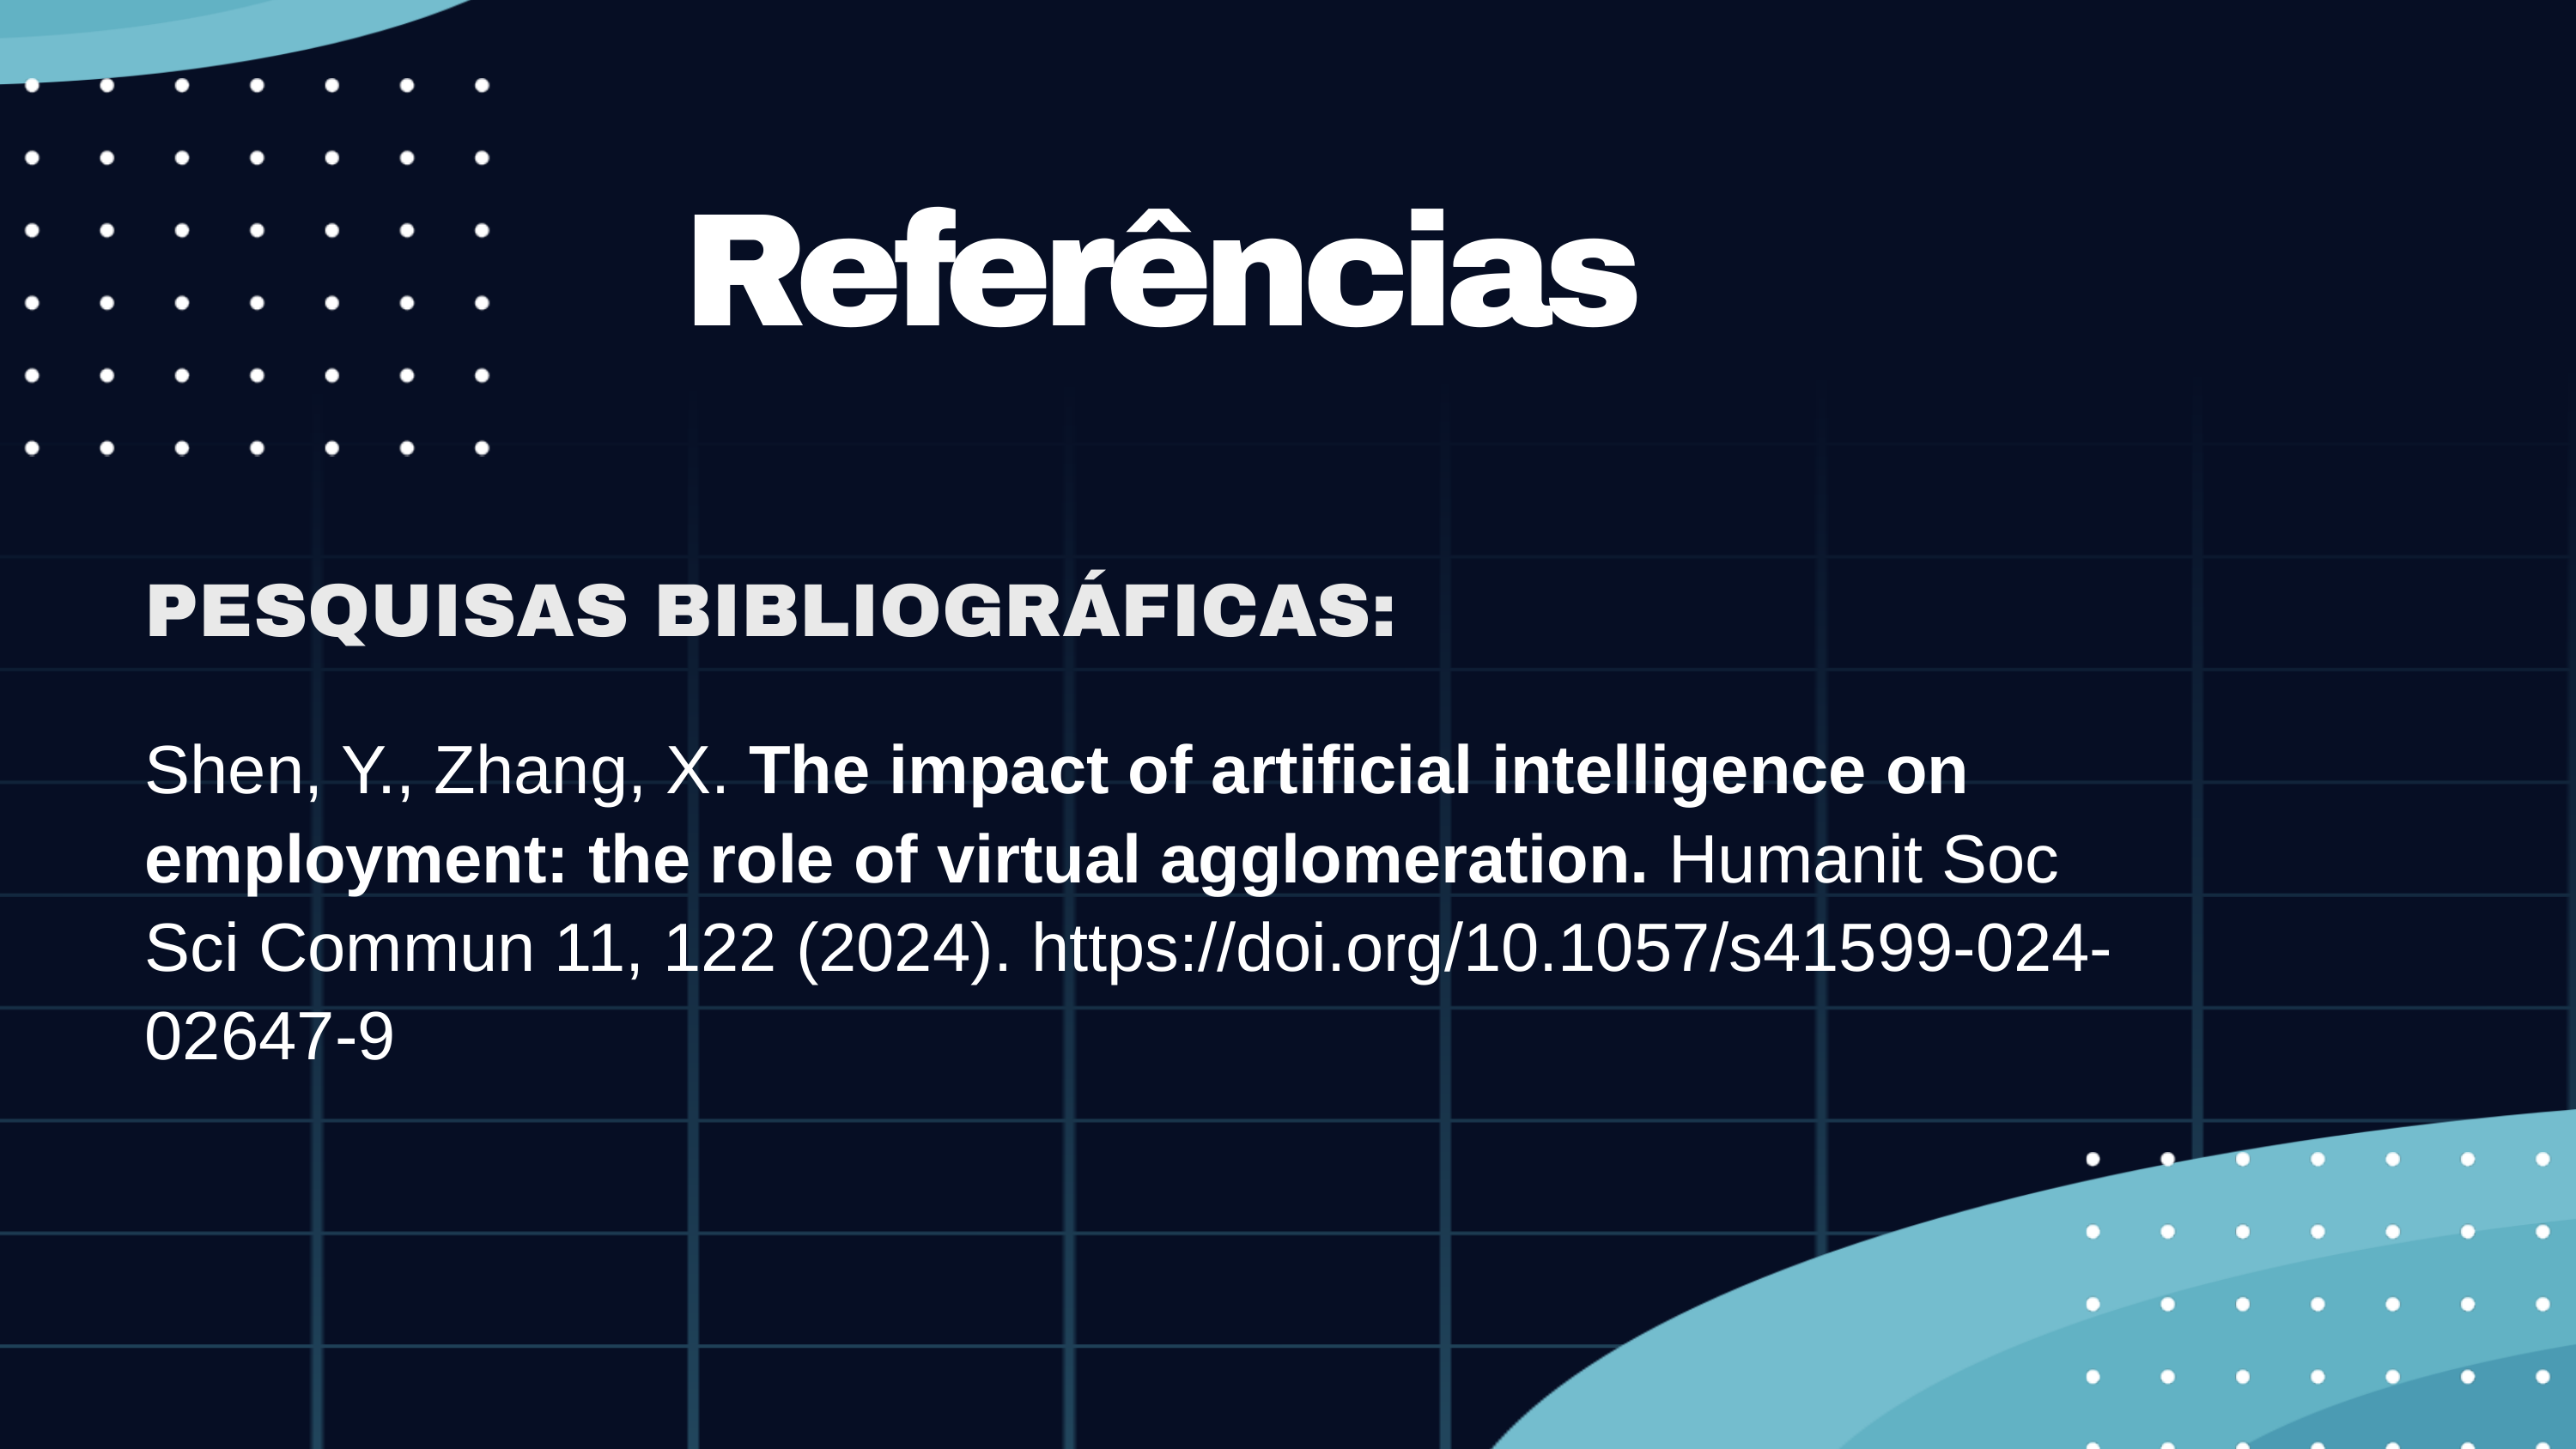

Referências
PESQUISAS BIBLIOGRÁFICAS:
Shen, Y., Zhang, X. The impact of artificial intelligence on employment: the role of virtual agglomeration. Humanit Soc Sci Commun 11, 122 (2024). https://doi.org/10.1057/s41599-024-02647-9